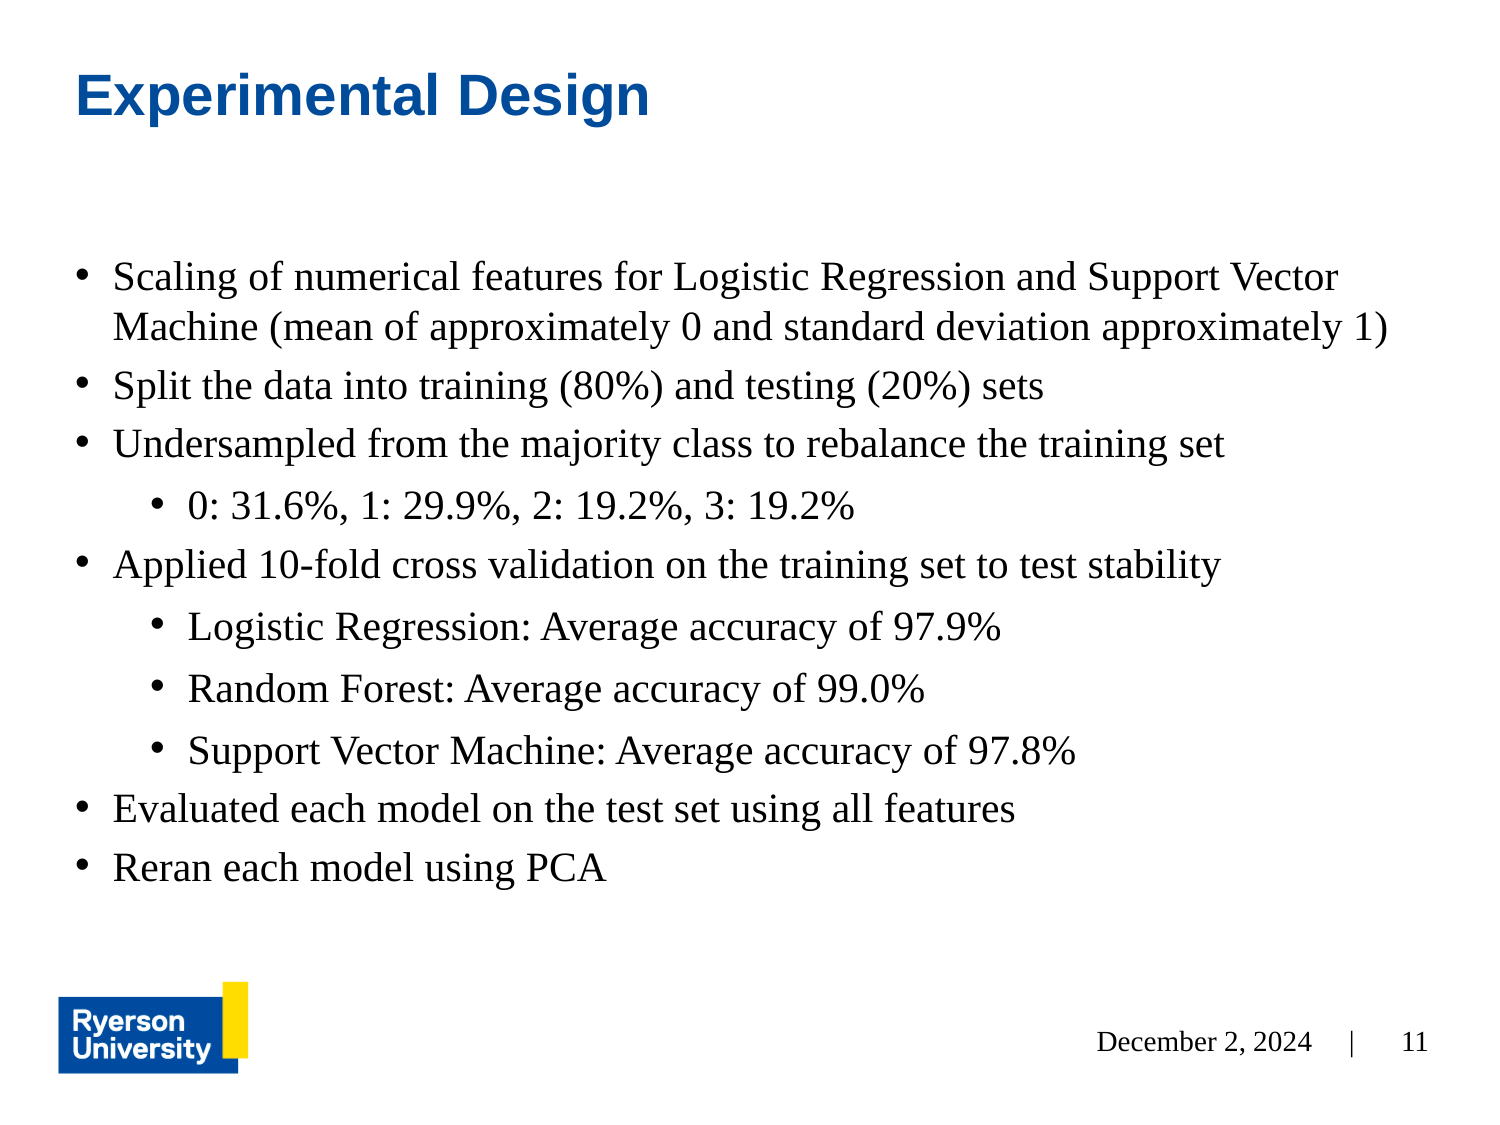

# Experimental Design
Scaling of numerical features for Logistic Regression and Support Vector Machine (mean of approximately 0 and standard deviation approximately 1)
Split the data into training (80%) and testing (20%) sets
Undersampled from the majority class to rebalance the training set
0: 31.6%, 1: 29.9%, 2: 19.2%, 3: 19.2%
Applied 10-fold cross validation on the training set to test stability
Logistic Regression: Average accuracy of 97.9%
Random Forest: Average accuracy of 99.0%
Support Vector Machine: Average accuracy of 97.8%
Evaluated each model on the test set using all features
Reran each model using PCA

December 2, 2024     |
11